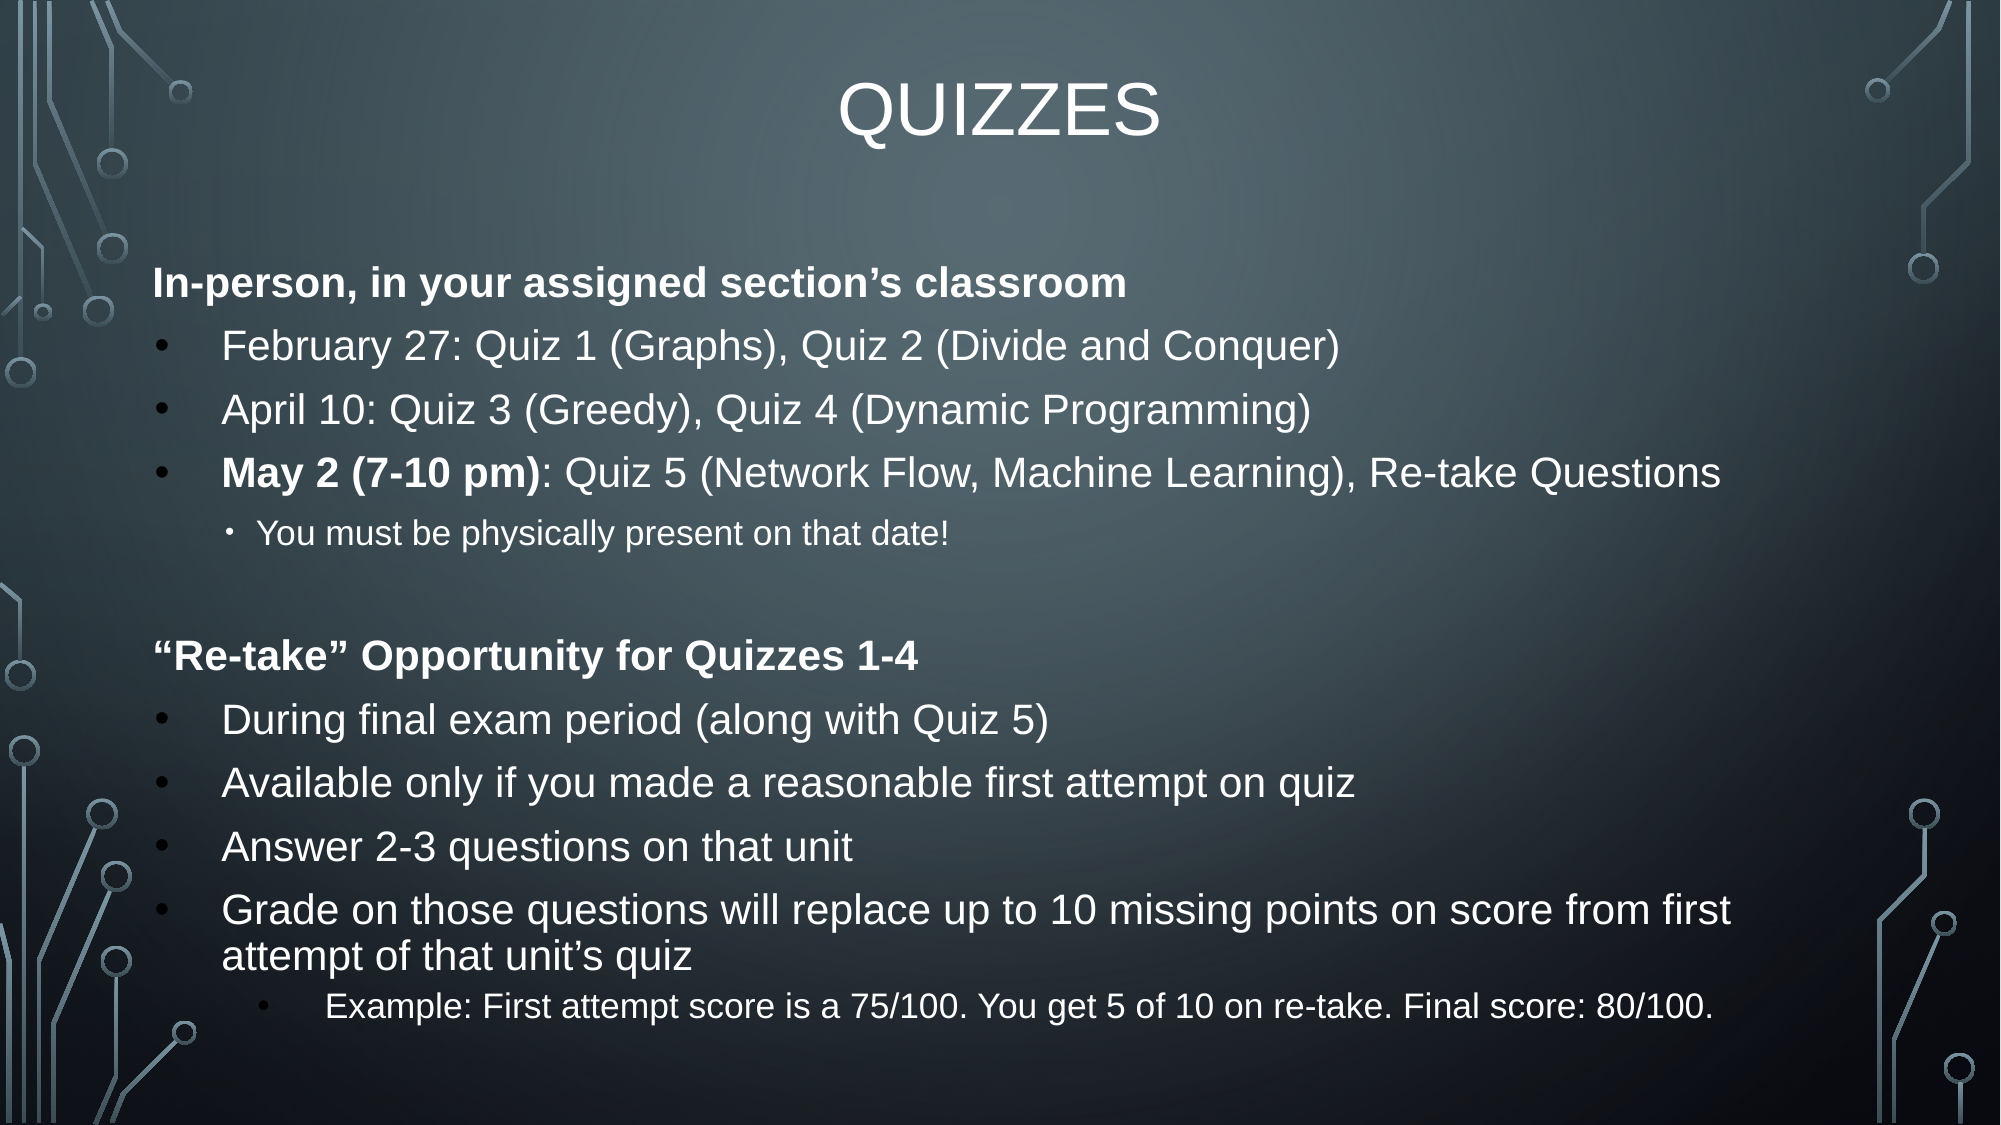

# Quizzes
In-person, in your assigned section’s classroom
February 27: Quiz 1 (Graphs), Quiz 2 (Divide and Conquer)
April 10: Quiz 3 (Greedy), Quiz 4 (Dynamic Programming)
May 2 (7-10 pm): Quiz 5 (Network Flow, Machine Learning), Re-take Questions
You must be physically present on that date!

“Re-take” Opportunity for Quizzes 1-4
During final exam period (along with Quiz 5)
Available only if you made a reasonable first attempt on quiz
Answer 2-3 questions on that unit
Grade on those questions will replace up to 10 missing points on score from first attempt of that unit’s quiz
Example: First attempt score is a 75/100. You get 5 of 10 on re-take. Final score: 80/100.